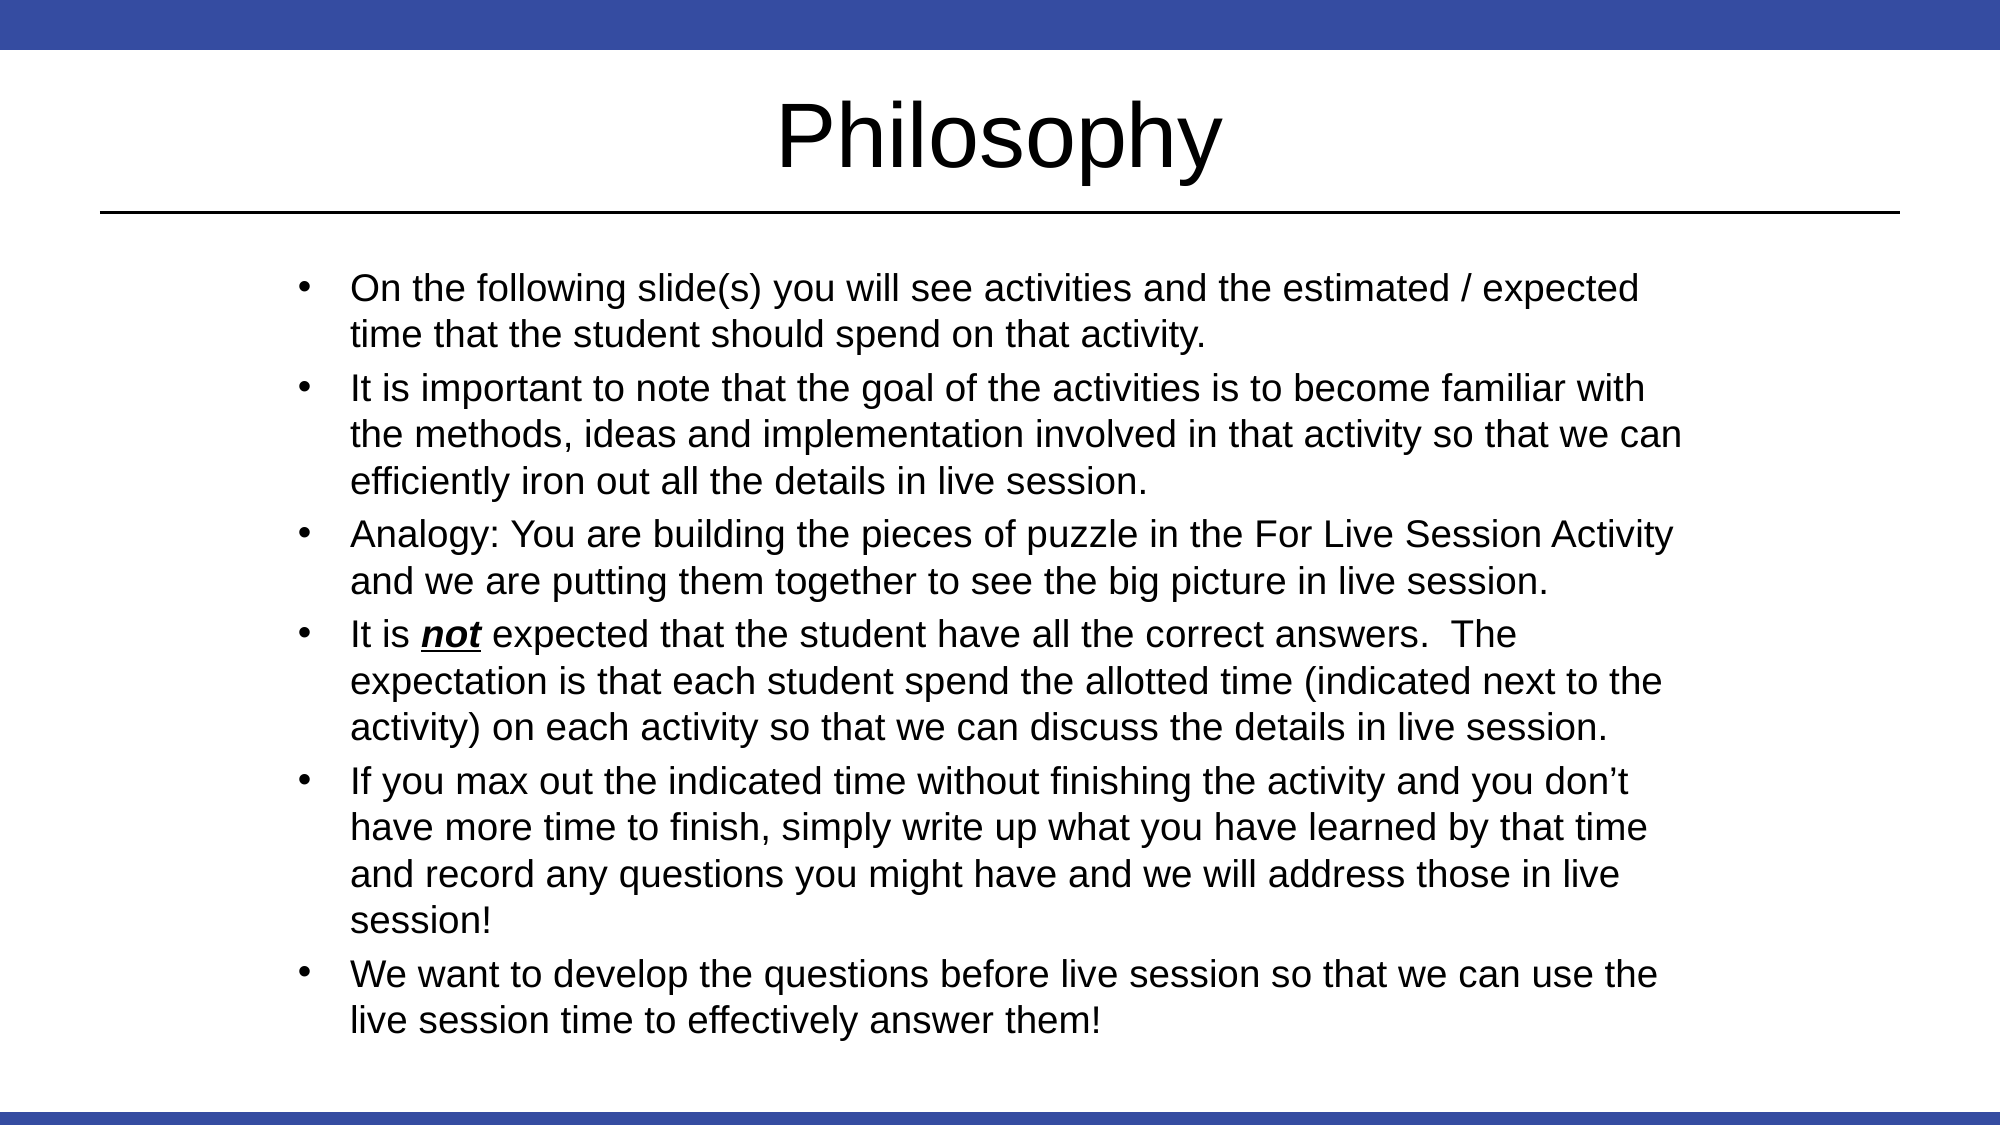

# Philosophy
On the following slide(s) you will see activities and the estimated / expected time that the student should spend on that activity.
It is important to note that the goal of the activities is to become familiar with the methods, ideas and implementation involved in that activity so that we can efficiently iron out all the details in live session.
Analogy: You are building the pieces of puzzle in the For Live Session Activity and we are putting them together to see the big picture in live session.
It is not expected that the student have all the correct answers.  The expectation is that each student spend the allotted time (indicated next to the activity) on each activity so that we can discuss the details in live session.
If you max out the indicated time without finishing the activity and you don’t have more time to finish, simply write up what you have learned by that time and record any questions you might have and we will address those in live session!
We want to develop the questions before live session so that we can use the live session time to effectively answer them!